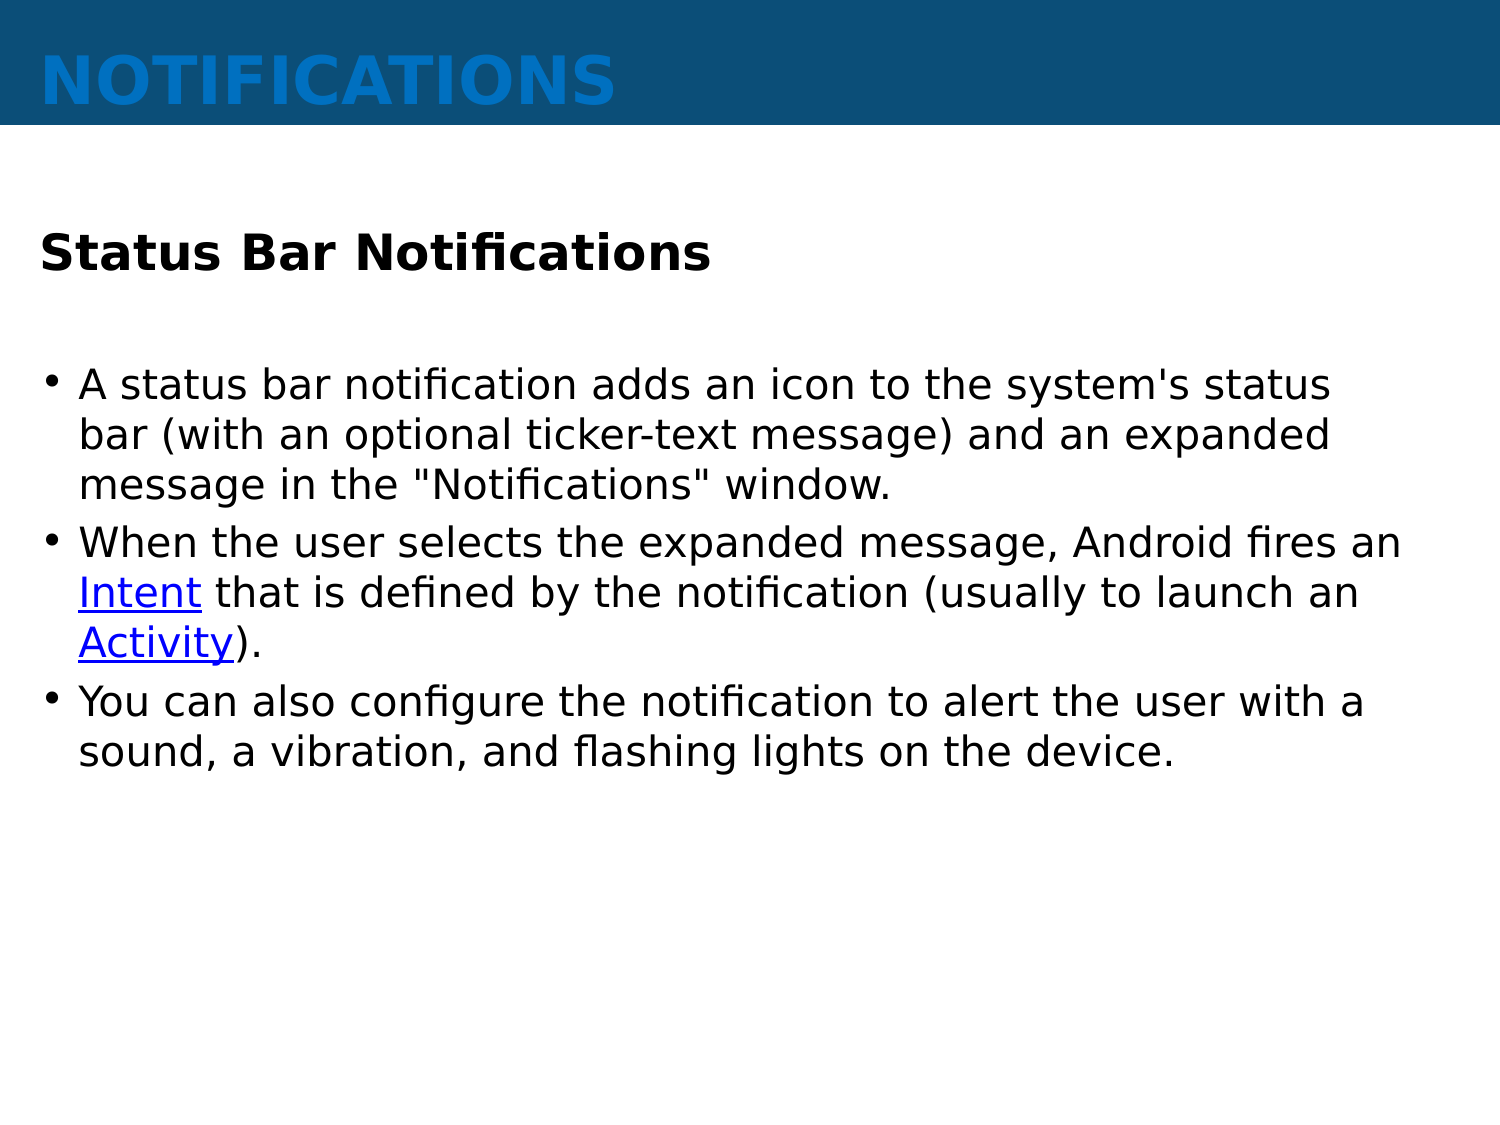

# NOTIFICATIONS
Status Bar Notifications
A status bar notification adds an icon to the system's status bar (with an optional ticker-text message) and an expanded message in the "Notifications" window.
When the user selects the expanded message, Android fires an Intent that is defined by the notification (usually to launch an Activity).
You can also configure the notification to alert the user with a sound, a vibration, and flashing lights on the device.